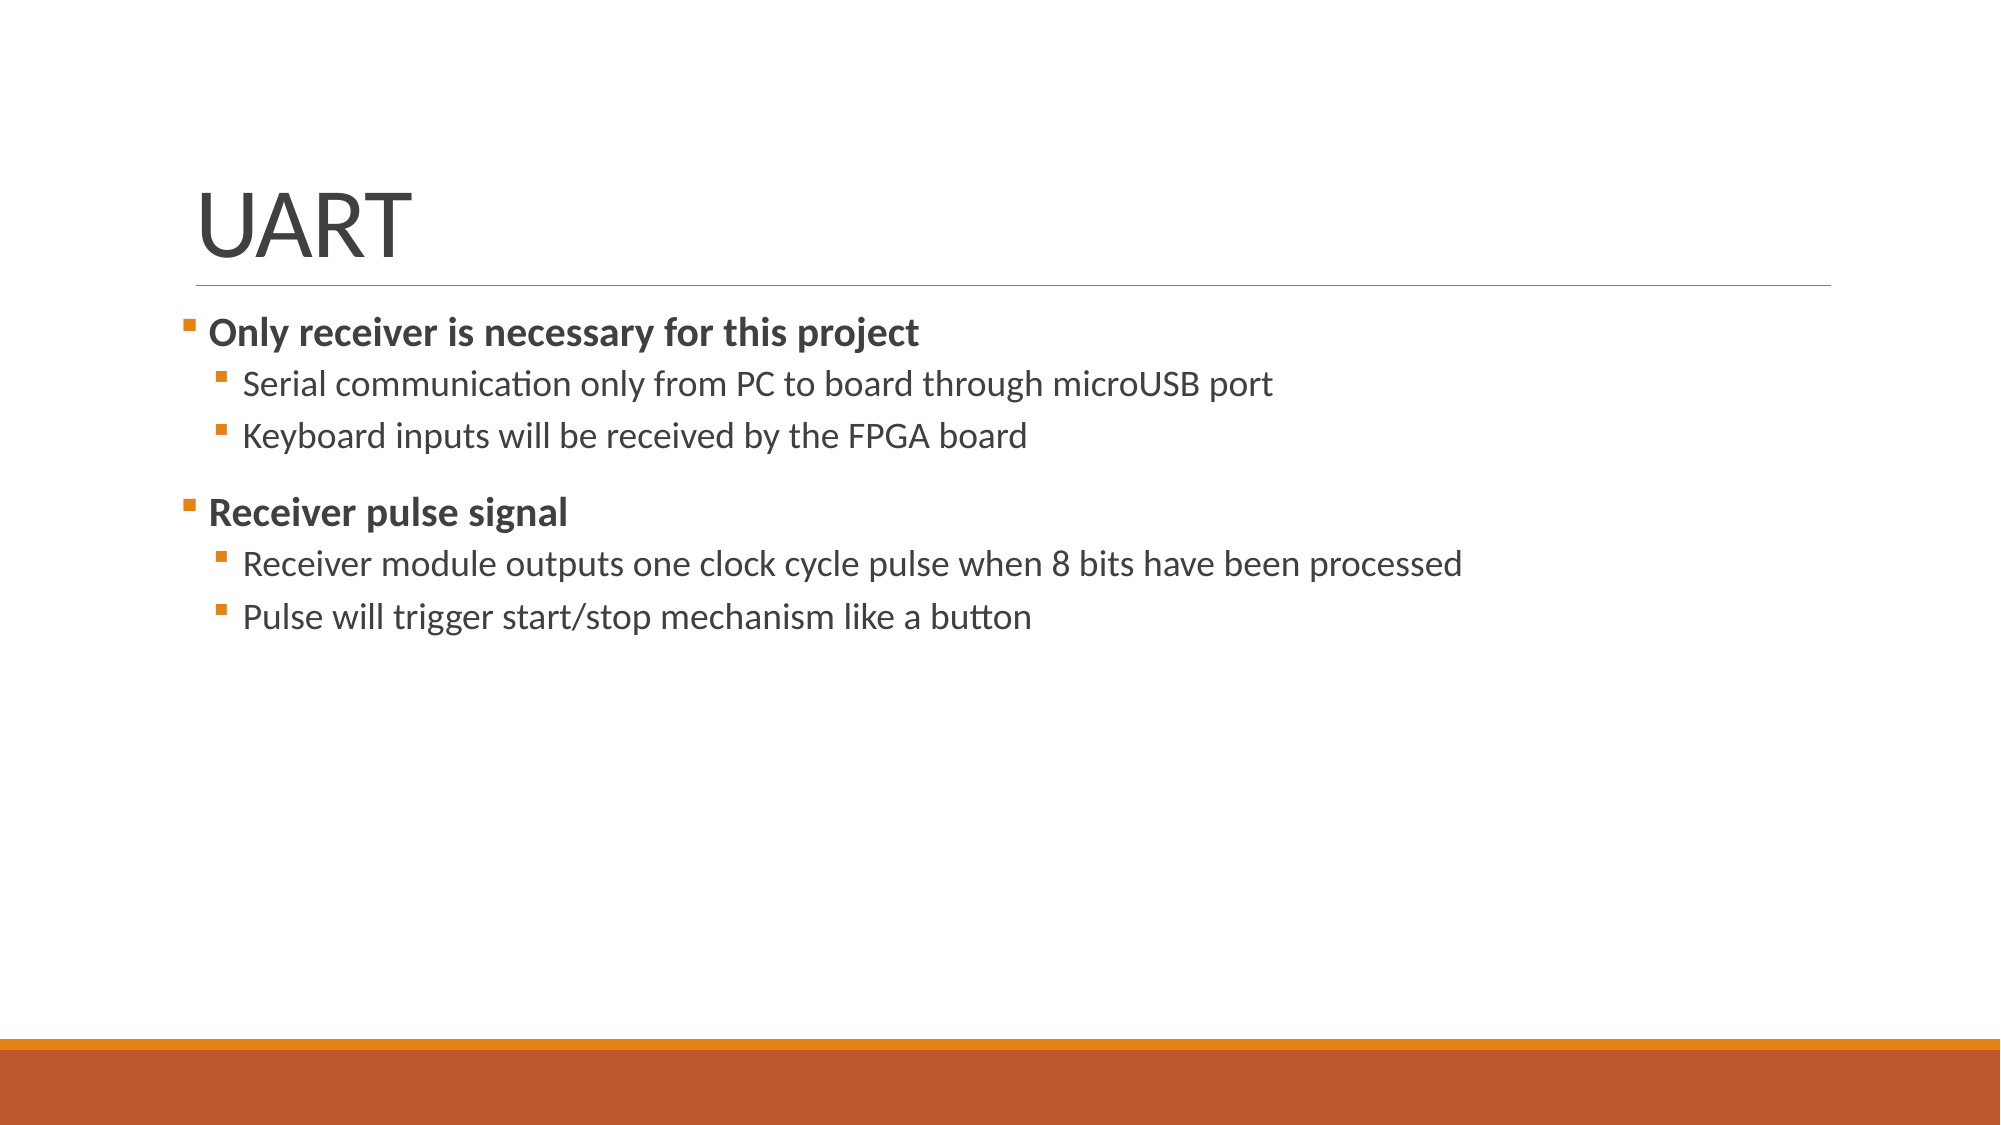

# UART
 Only receiver is necessary for this project
Serial communication only from PC to board through microUSB port
Keyboard inputs will be received by the FPGA board
 Receiver pulse signal
Receiver module outputs one clock cycle pulse when 8 bits have been processed
Pulse will trigger start/stop mechanism like a button